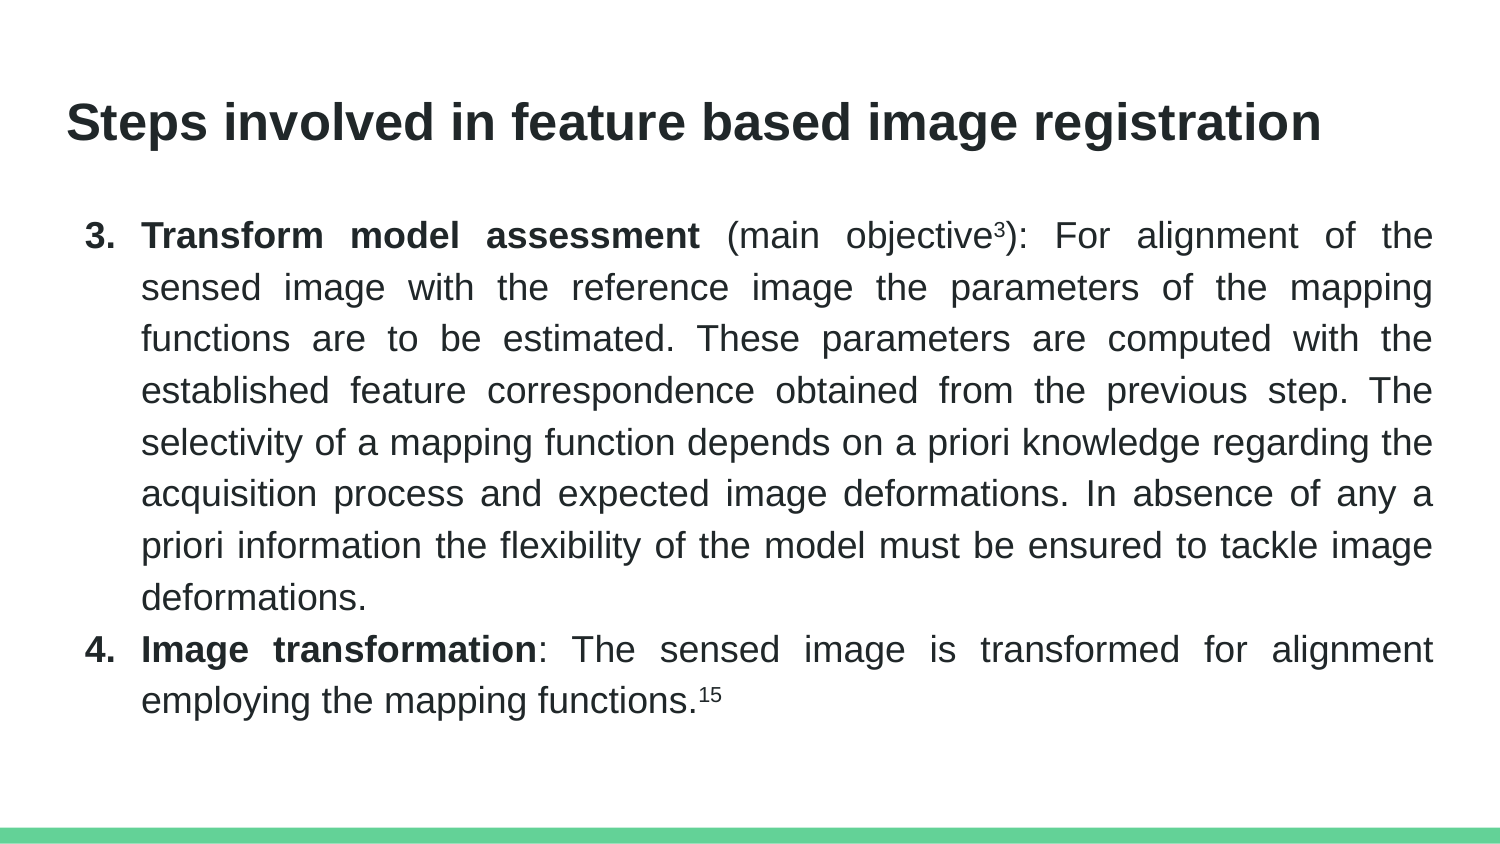

# Steps involved in feature based image registration

Transform model assessment (main objective3): For alignment of the sensed image with the reference image the parameters of the mapping functions are to be estimated. These parameters are computed with the established feature correspondence obtained from the previous step. The selectivity of a mapping function depends on a priori knowledge regarding the acquisition process and expected image deformations. In absence of any a priori information the flexibility of the model must be ensured to tackle image deformations.
Image transformation: The sensed image is transformed for alignment employing the mapping functions.15